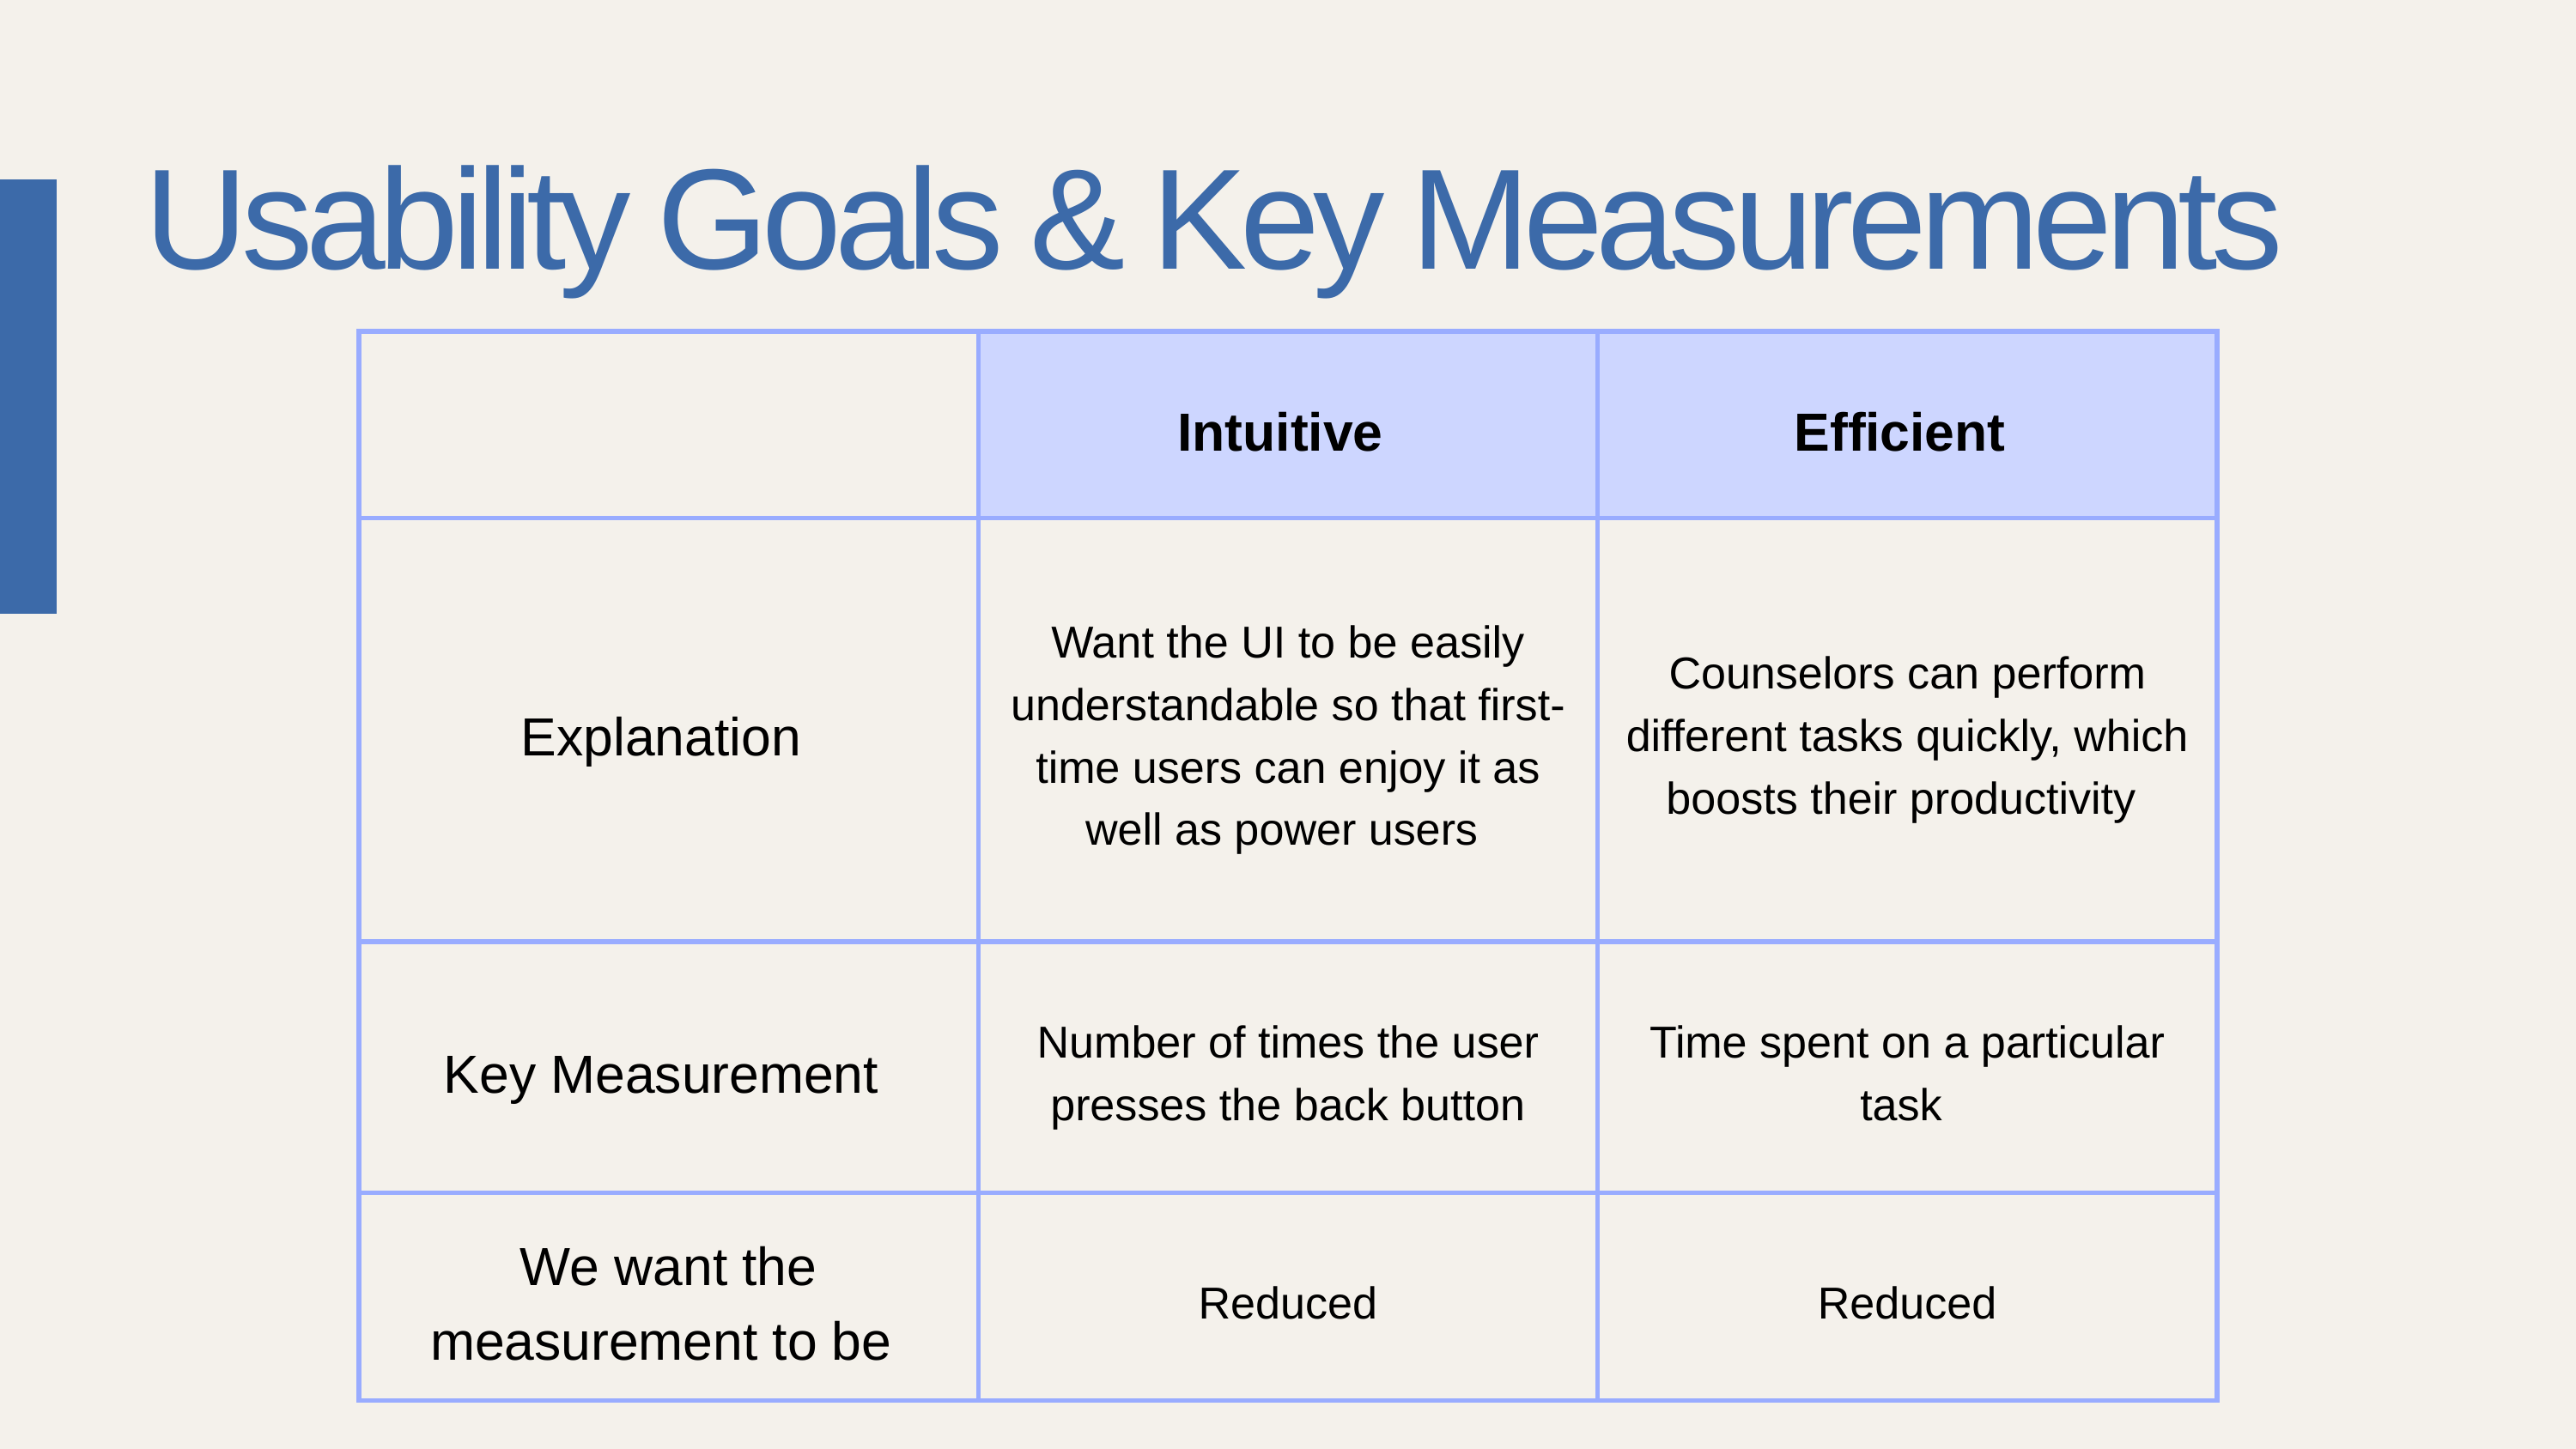

Usability Goals & Key Measurements

|  | Intuitive | Efficient |
| --- | --- | --- |
| Explanation | Want the UI to be easily understandable so that first-time users can enjoy it as well as power users | Counselors can perform different tasks quickly, which boosts their productivity |
| Key Measurement | Number of times the user presses the back button | Time spent on a particular task |
| We want the measurement to be | Reduced | Reduced |